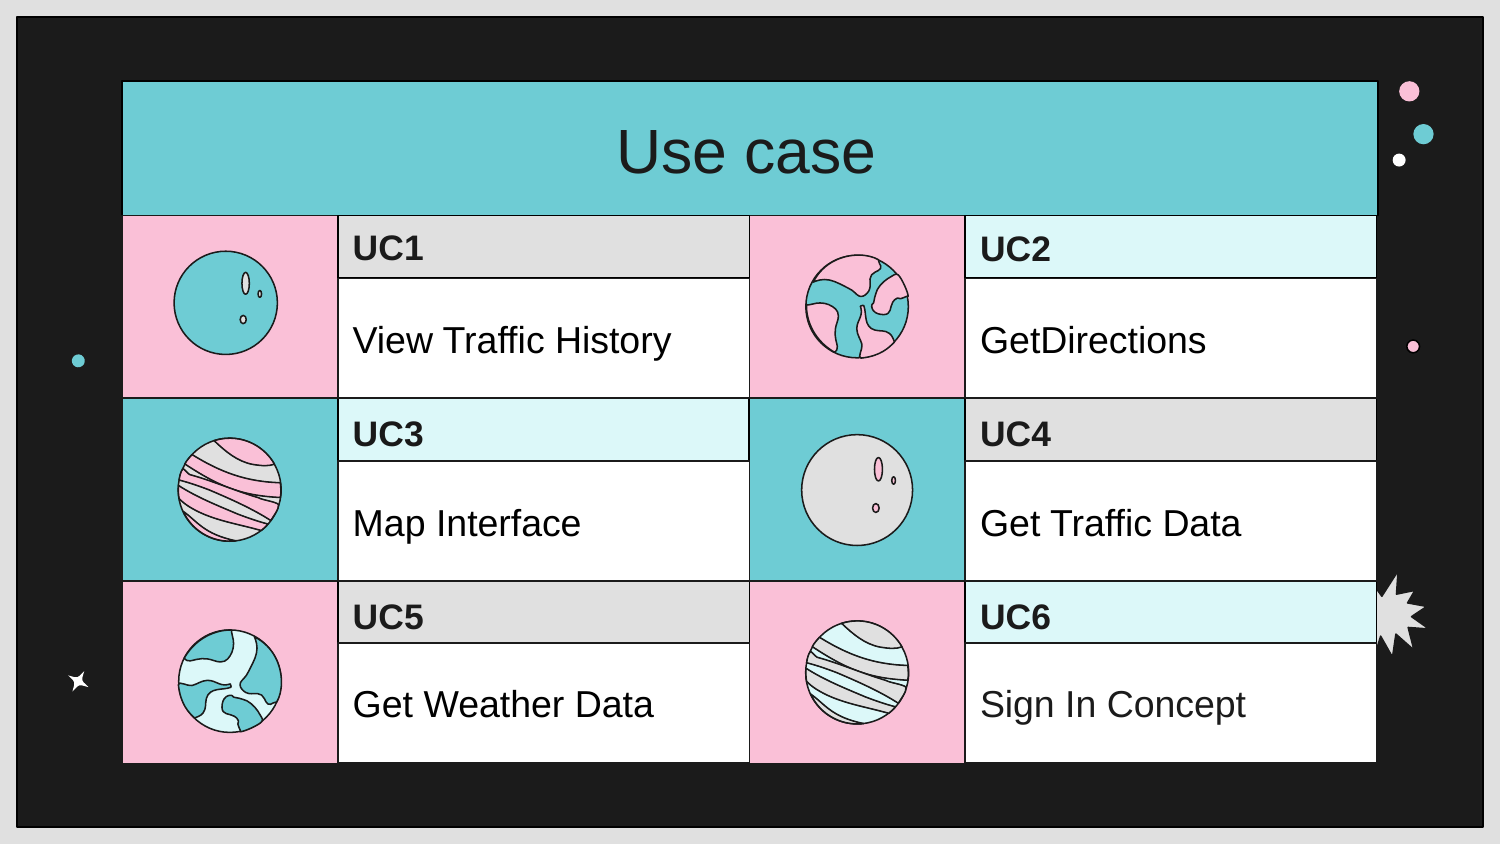

# Use case
UC1
UC2

Mars is actually a
very cold place
It’s the closest planet to the Sun
View Traffic History
GetDirections
UC3
UC4

It’s the farthest planet
from the Sun
Saturn is the ringed one and a gas giant
Map Interface
Get Traffic Data
UC5
UC6

Neptune is the farthest
planet from the Sun
Jupiter is the biggest planet of them all
Get Weather Data
Sign In Concept